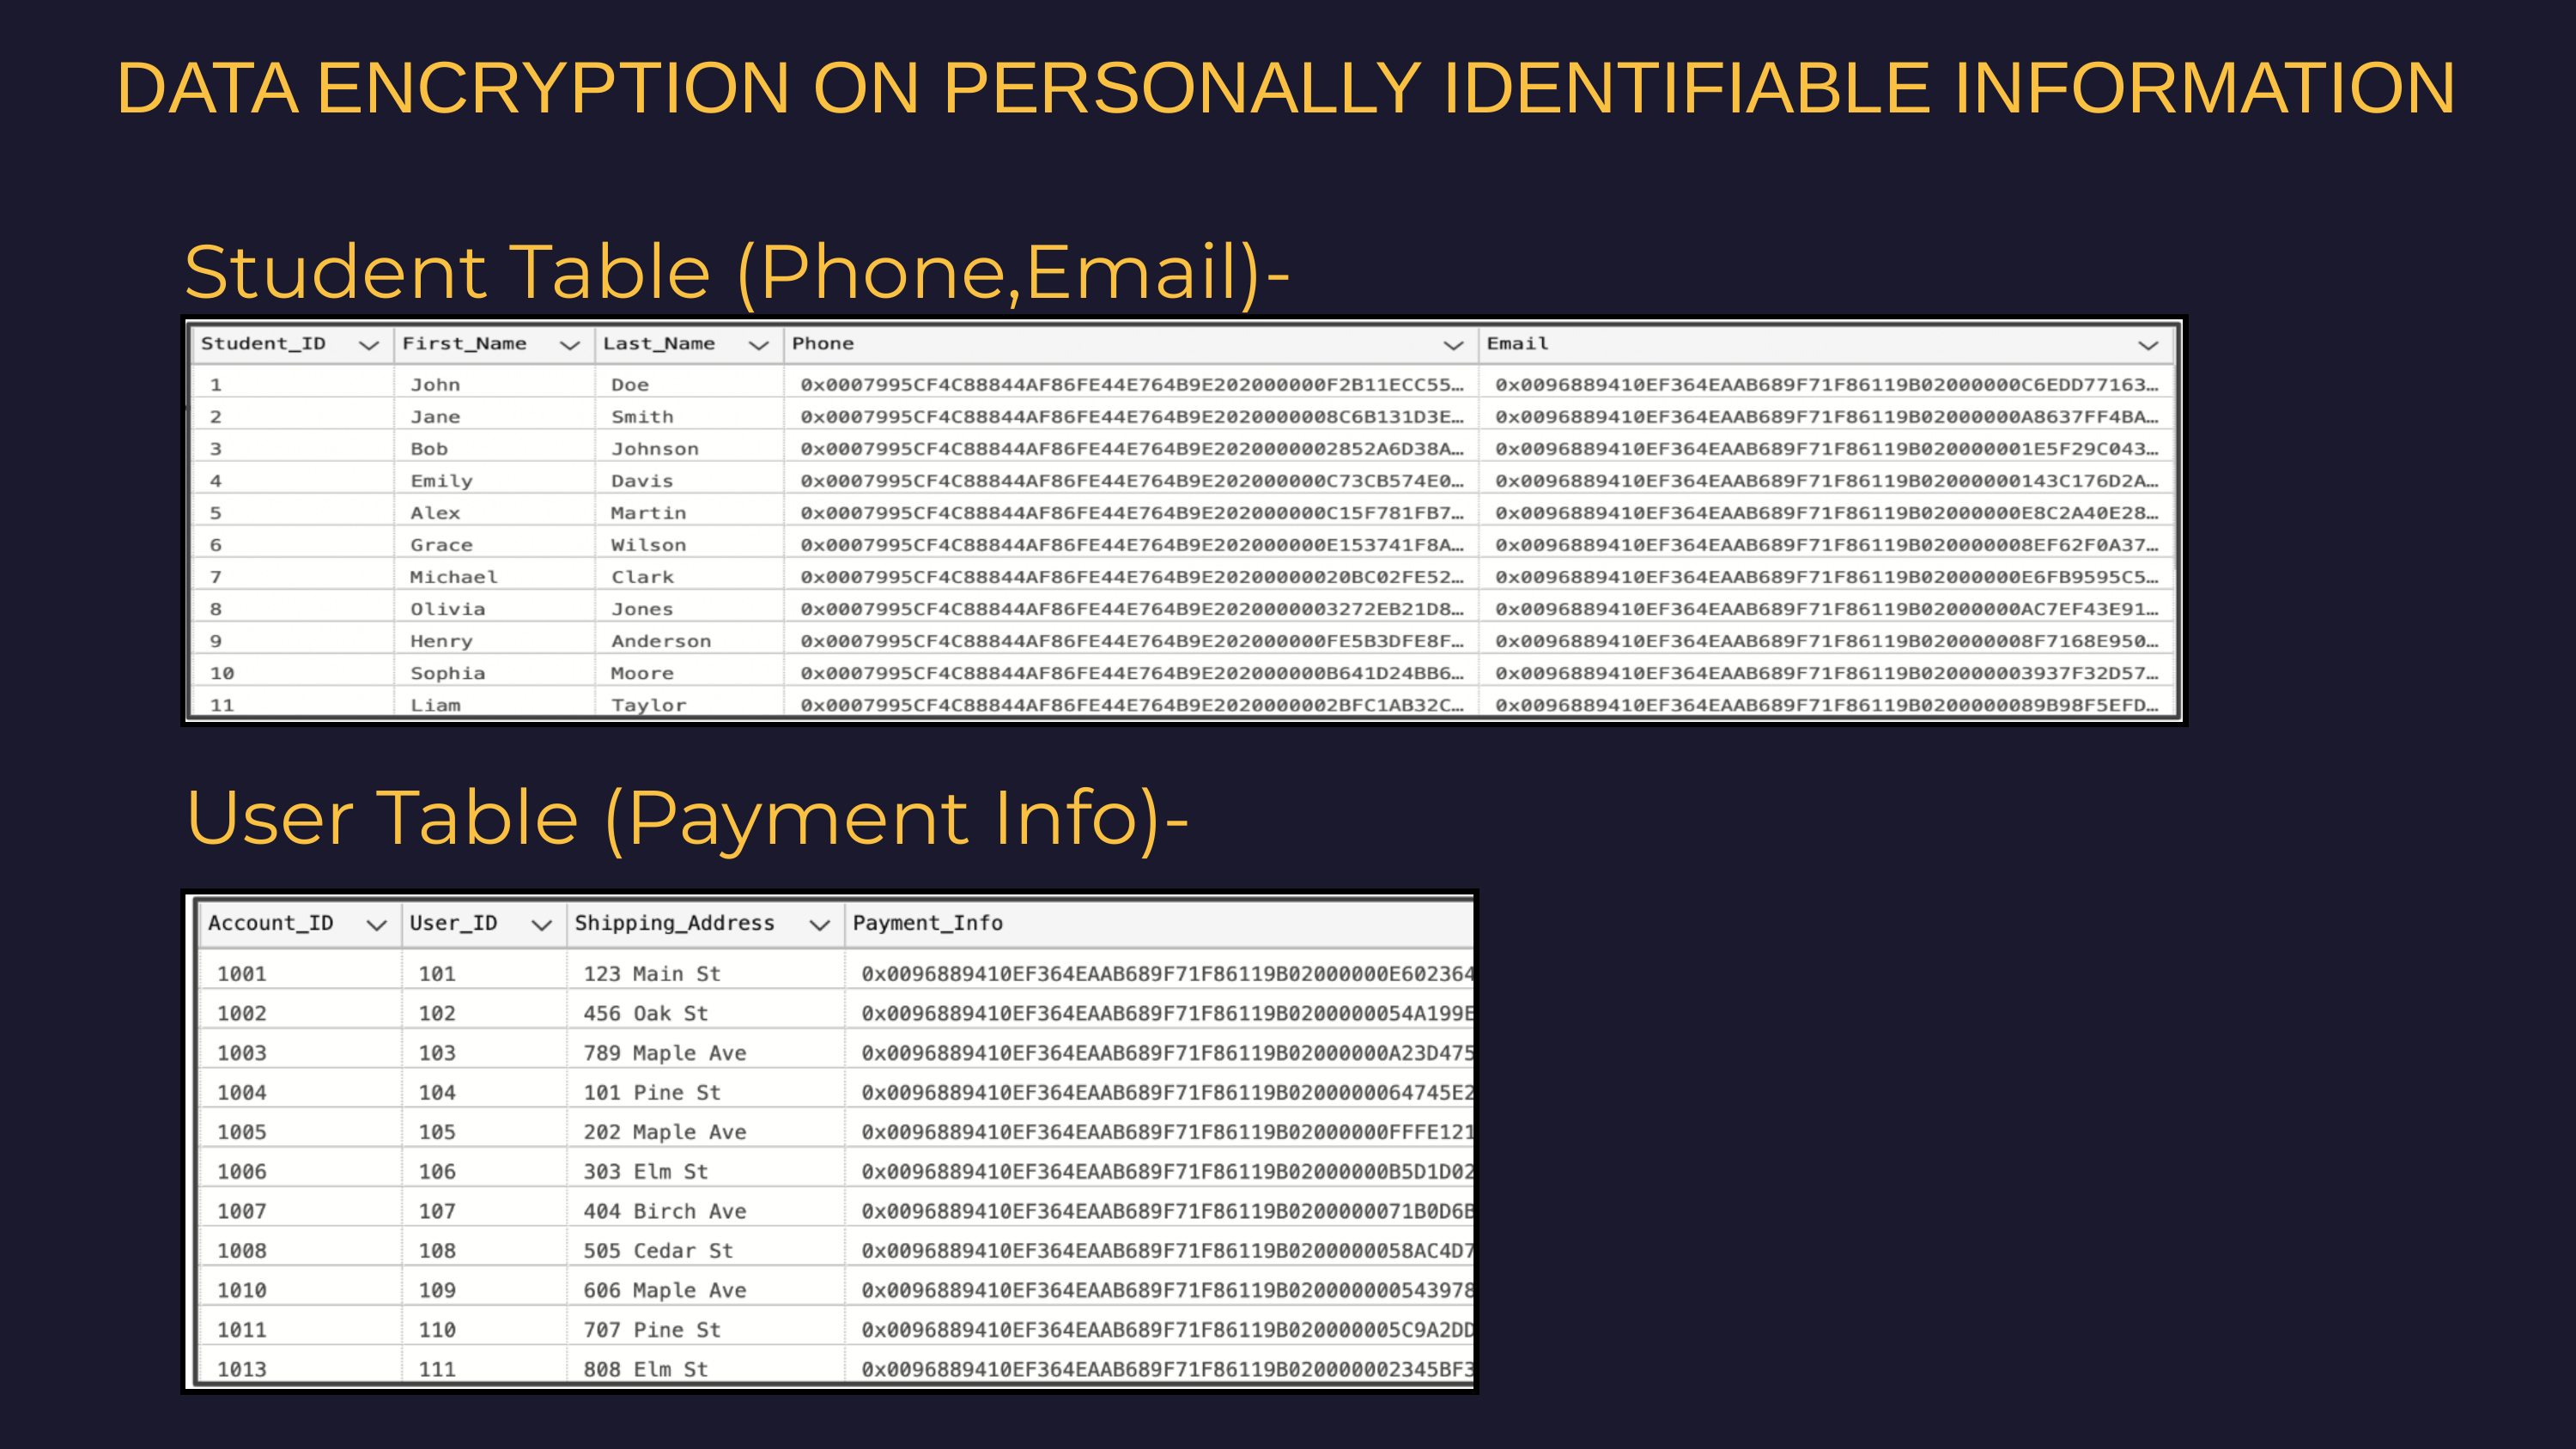

DATA ENCRYPTION ON PERSONALLY IDENTIFIABLE INFORMATION

Student Table (Phone,Email)-

User Table (Payment Info)-